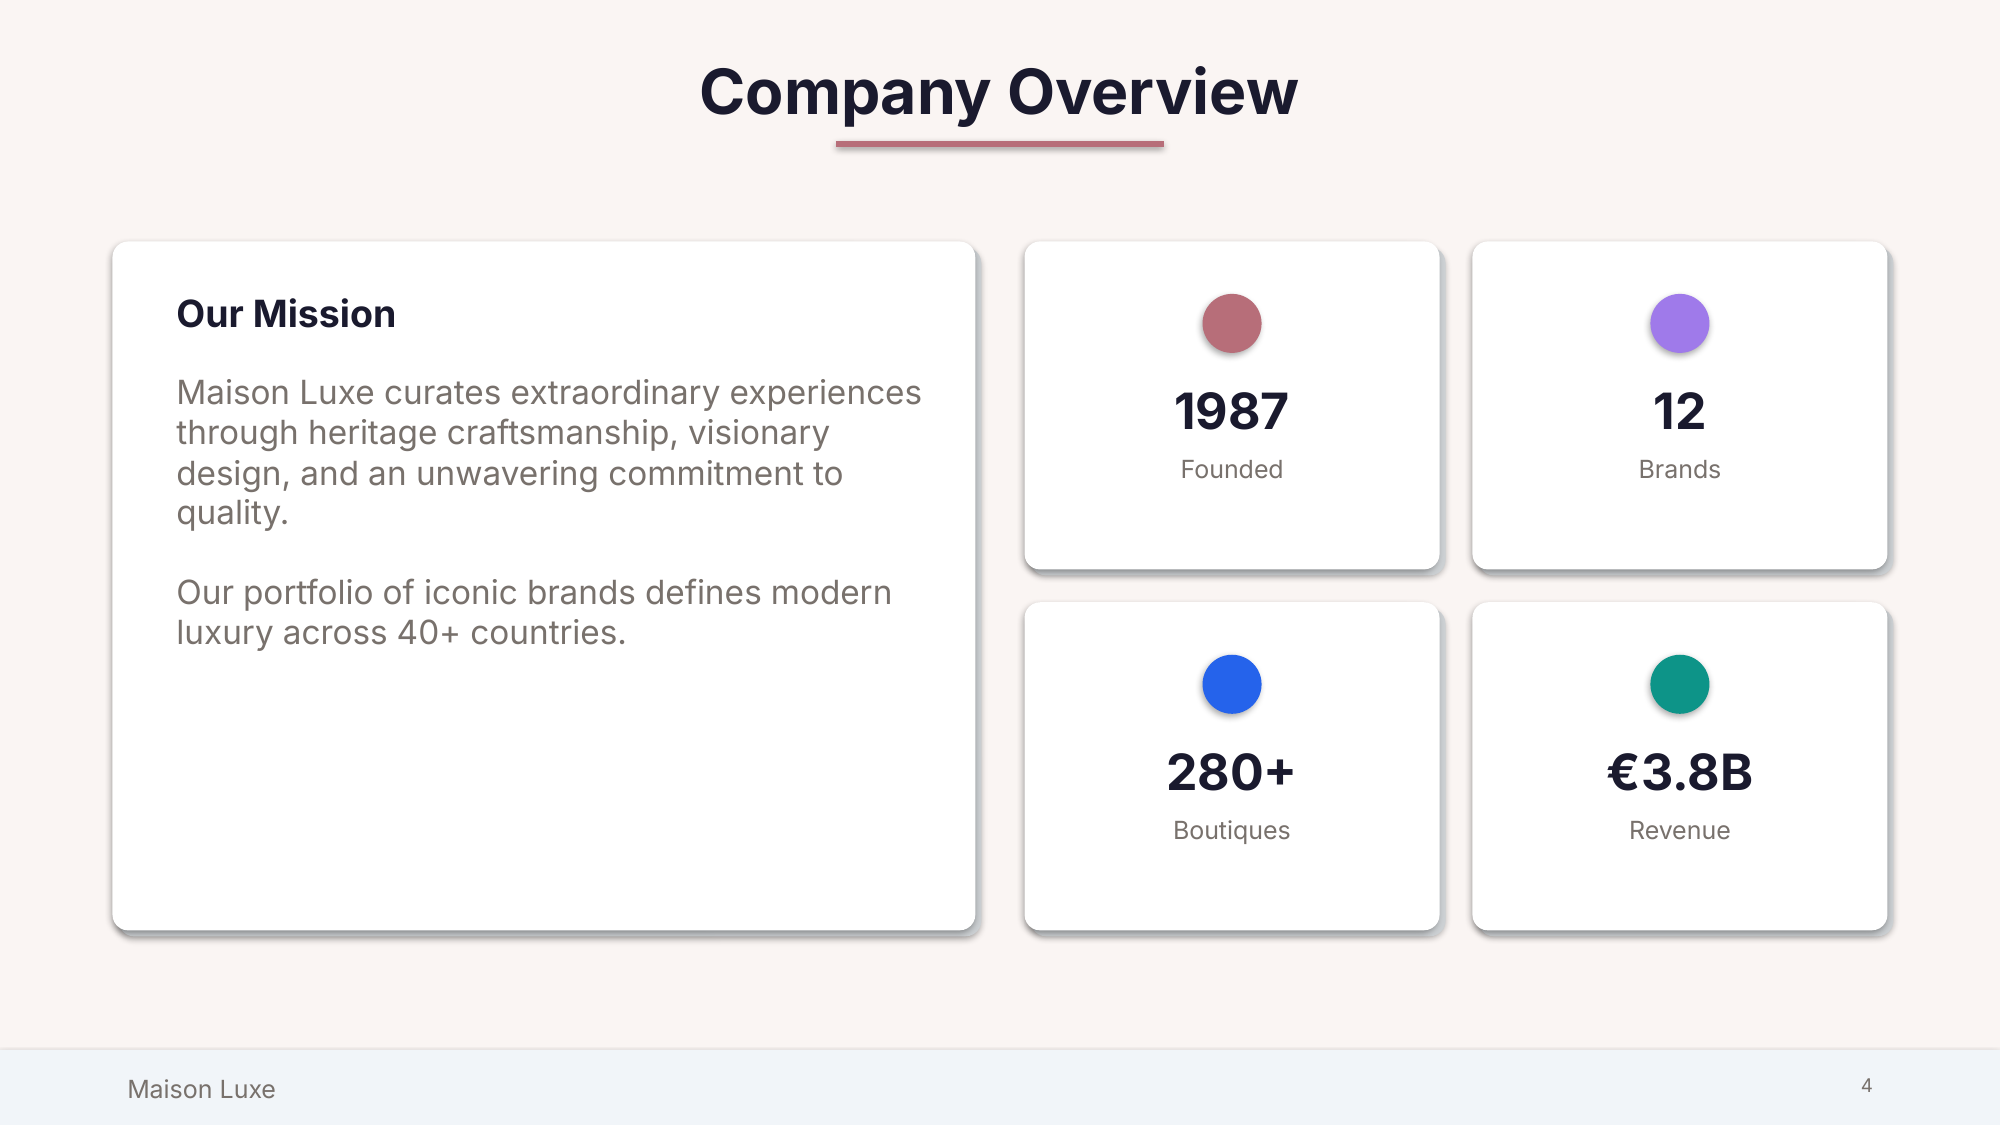

Company Overview

Our Mission

Maison Luxe curates extraordinary experiences through heritage craftsmanship, visionary design, and an unwavering commitment to quality.

Our portfolio of iconic brands defines modern luxury across 40+ countries.
1987
12
Founded
Brands

280+
€3.8B
Boutiques
Revenue

Maison Luxe
4